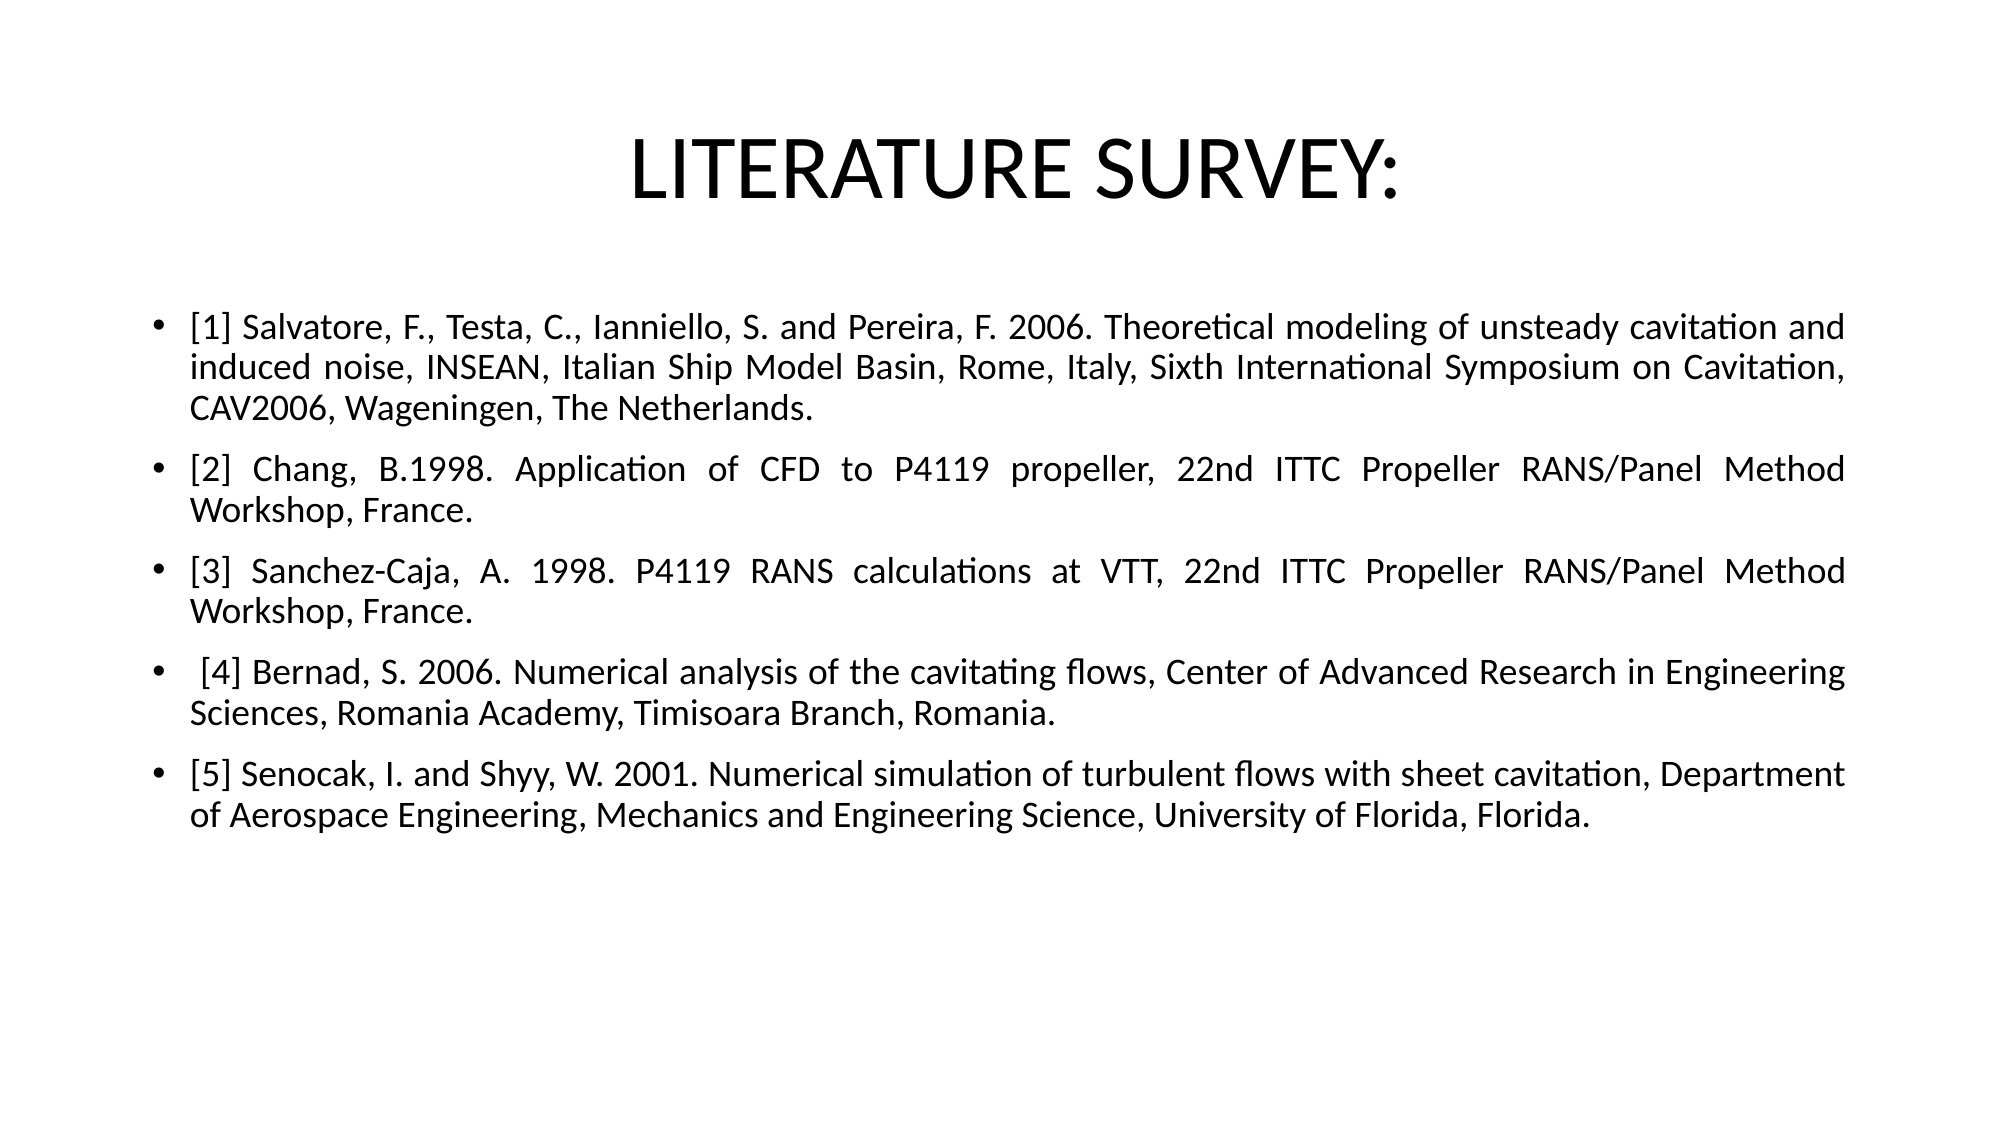

# LITERATURE SURVEY:
[1] Salvatore, F., Testa, C., Ianniello, S. and Pereira, F. 2006. Theoretical modeling of unsteady cavitation and induced noise, INSEAN, Italian Ship Model Basin, Rome, Italy, Sixth International Symposium on Cavitation, CAV2006, Wageningen, The Netherlands.
[2] Chang, B.1998. Application of CFD to P4119 propeller, 22nd ITTC Propeller RANS/Panel Method Workshop, France.
[3] Sanchez-Caja, A. 1998. P4119 RANS calculations at VTT, 22nd ITTC Propeller RANS/Panel Method Workshop, France.
 [4] Bernad, S. 2006. Numerical analysis of the cavitating flows, Center of Advanced Research in Engineering Sciences, Romania Academy, Timisoara Branch, Romania.
[5] Senocak, I. and Shyy, W. 2001. Numerical simulation of turbulent flows with sheet cavitation, Department of Aerospace Engineering, Mechanics and Engineering Science, University of Florida, Florida.